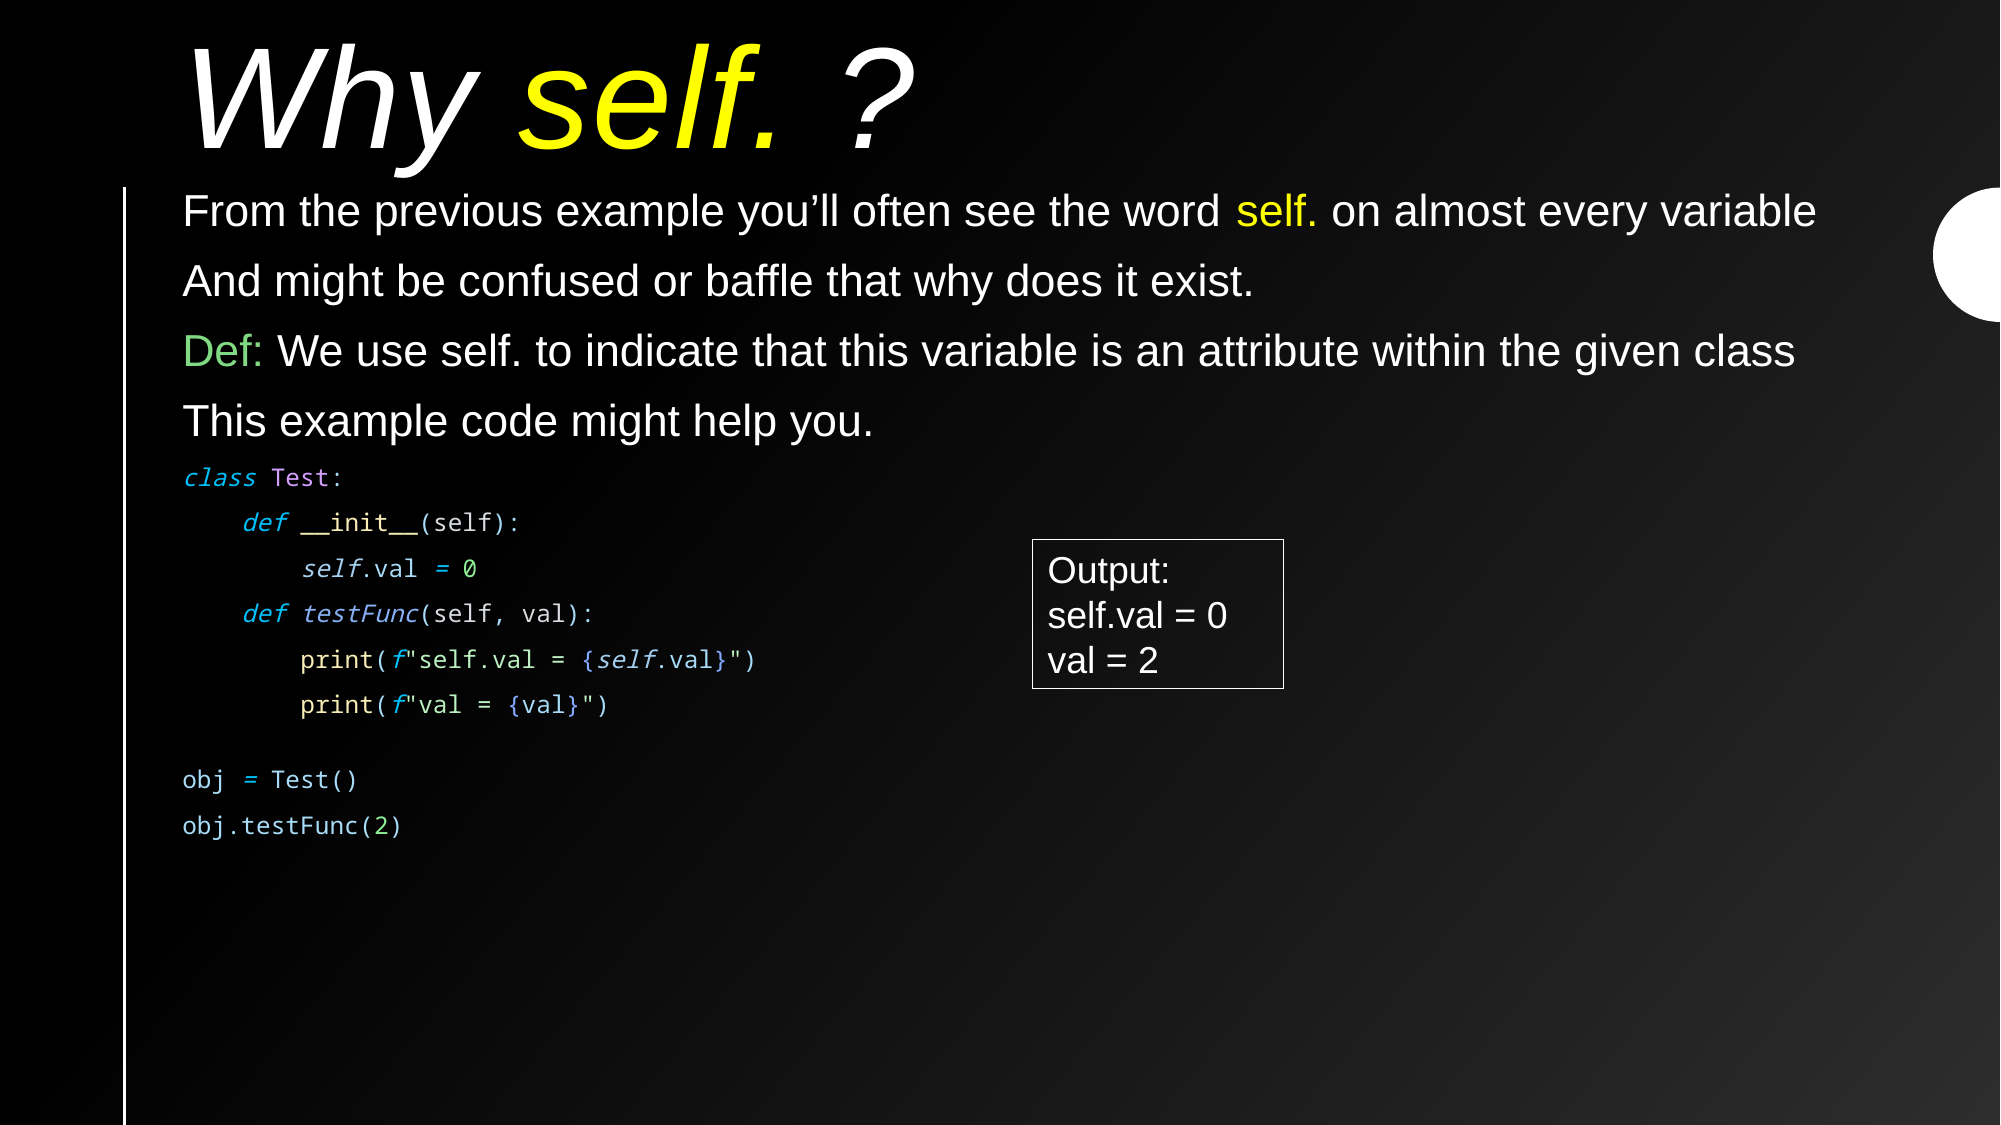

# Why self. ?
From the previous example you’ll often see the word self. on almost every variable
And might be confused or baffle that why does it exist.
Def: We use self. to indicate that this variable is an attribute within the given class
This example code might help you.
class Test:
    def __init__(self):
        self.val = 0
    def testFunc(self, val):
        print(f"self.val = {self.val}")
        print(f"val = {val}")
obj = Test()
obj.testFunc(2)

Output:
self.val = 0
val = 2